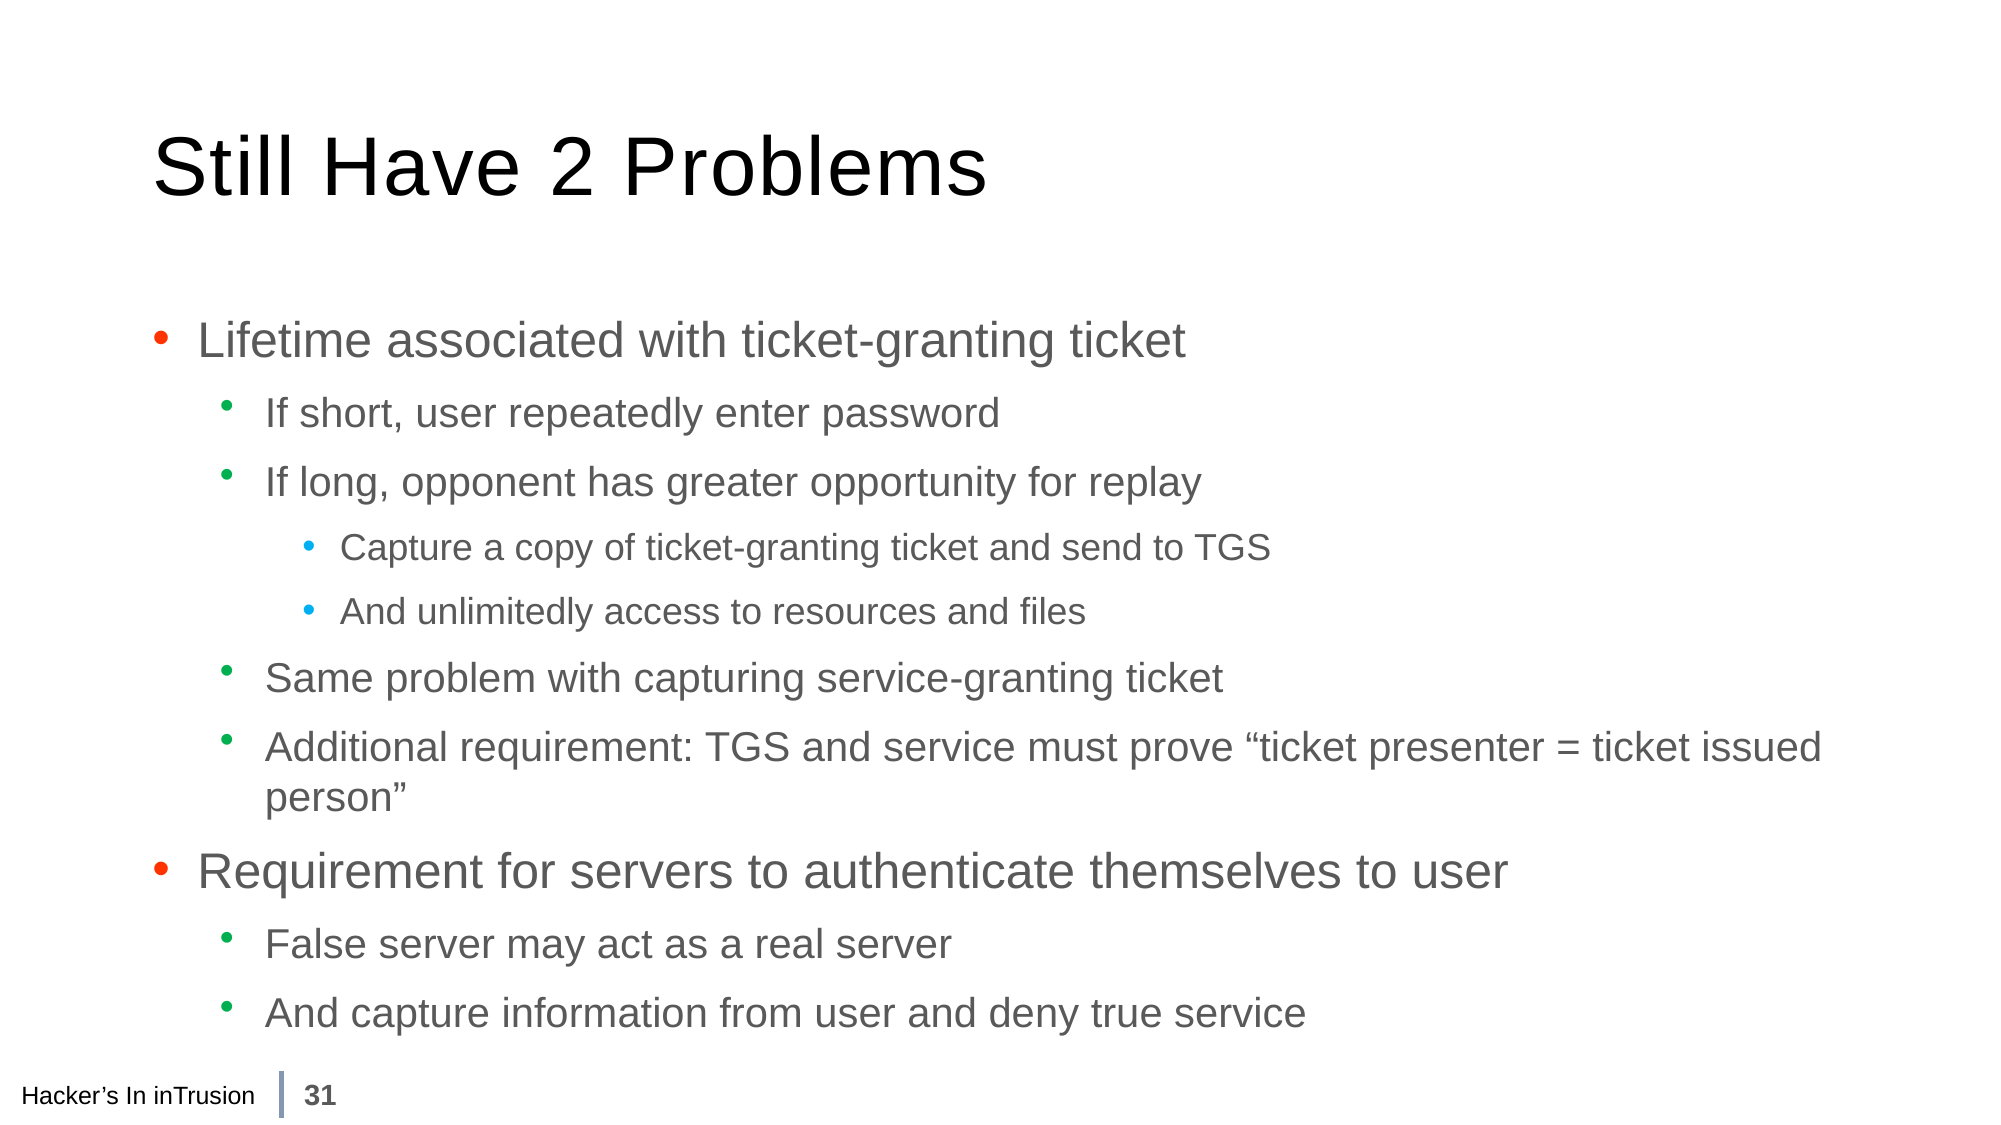

# Still Have 2 Problems
Lifetime associated with ticket-granting ticket
If short, user repeatedly enter password
If long, opponent has greater opportunity for replay
Capture a copy of ticket-granting ticket and send to TGS
And unlimitedly access to resources and files
Same problem with capturing service-granting ticket
Additional requirement: TGS and service must prove “ticket presenter = ticket issued person”
Requirement for servers to authenticate themselves to user
False server may act as a real server
And capture information from user and deny true service